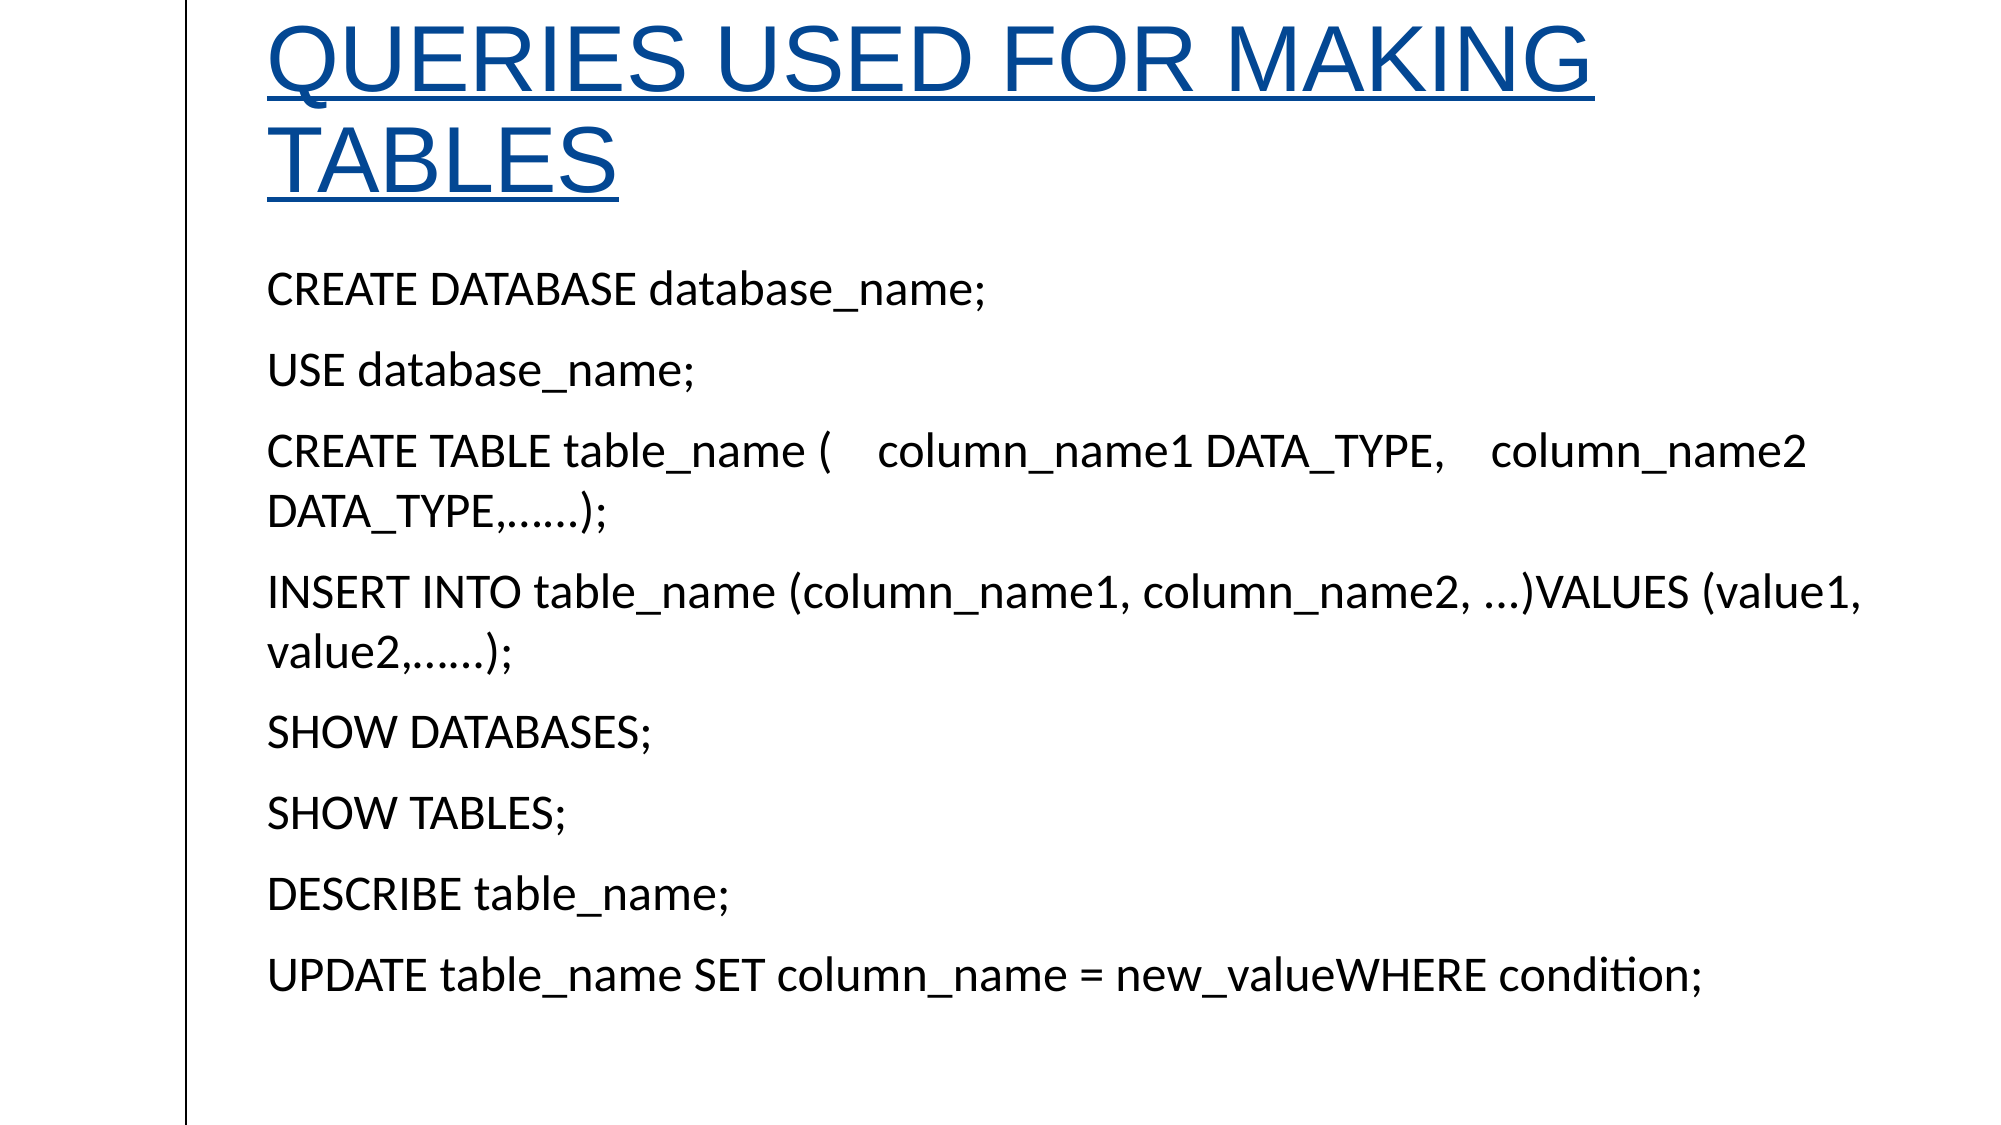

# Queries used For making tables
CREATE DATABASE database_name;
USE database_name;
CREATE TABLE table_name (    column_name1 DATA_TYPE,    column_name2 DATA_TYPE,…...);
INSERT INTO table_name (column_name1, column_name2, ...)VALUES (value1, value2,…...);
SHOW DATABASES;
SHOW TABLES;
DESCRIBE table_name;
UPDATE table_name SET column_name = new_valueWHERE condition;